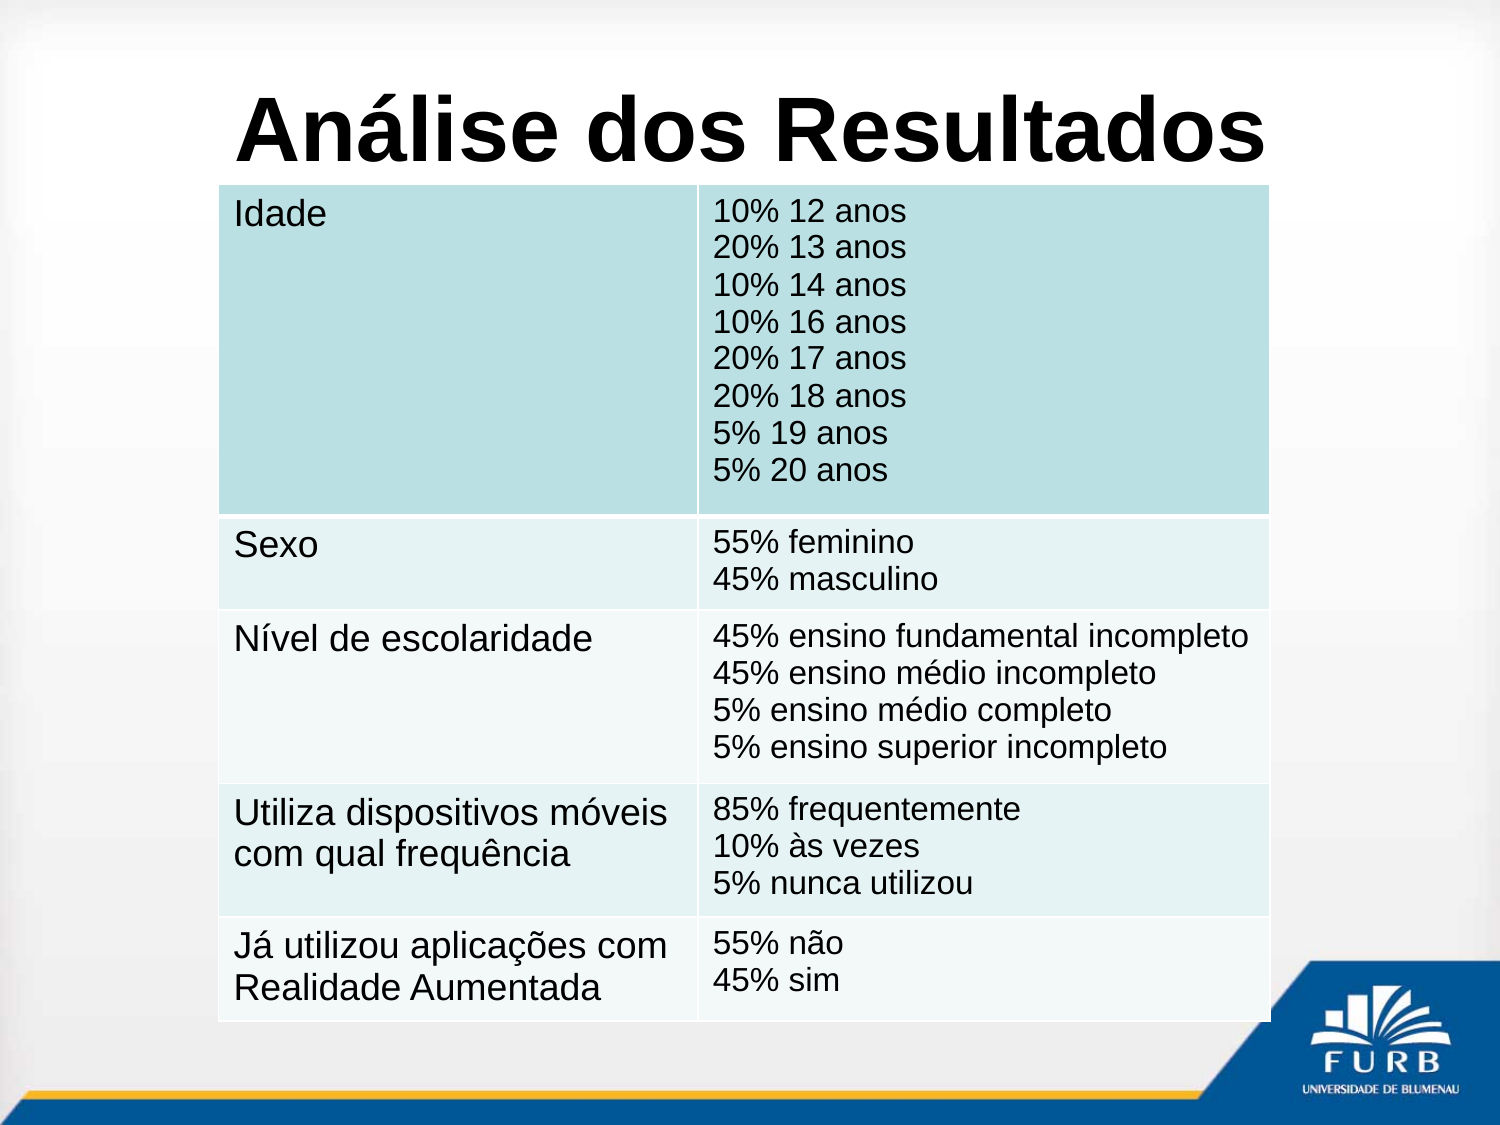

# Análise dos Resultados
| Idade | 10% 12 anos 20% 13 anos 10% 14 anos 10% 16 anos 20% 17 anos 20% 18 anos 5% 19 anos 5% 20 anos |
| --- | --- |
| Sexo | 55% feminino 45% masculino |
| Nível de escolaridade | 45% ensino fundamental incompleto 45% ensino médio incompleto 5% ensino médio completo 5% ensino superior incompleto |
| Utiliza dispositivos móveis com qual frequência | 85% frequentemente 10% às vezes 5% nunca utilizou |
| Já utilizou aplicações com Realidade Aumentada | 55% não 45% sim |